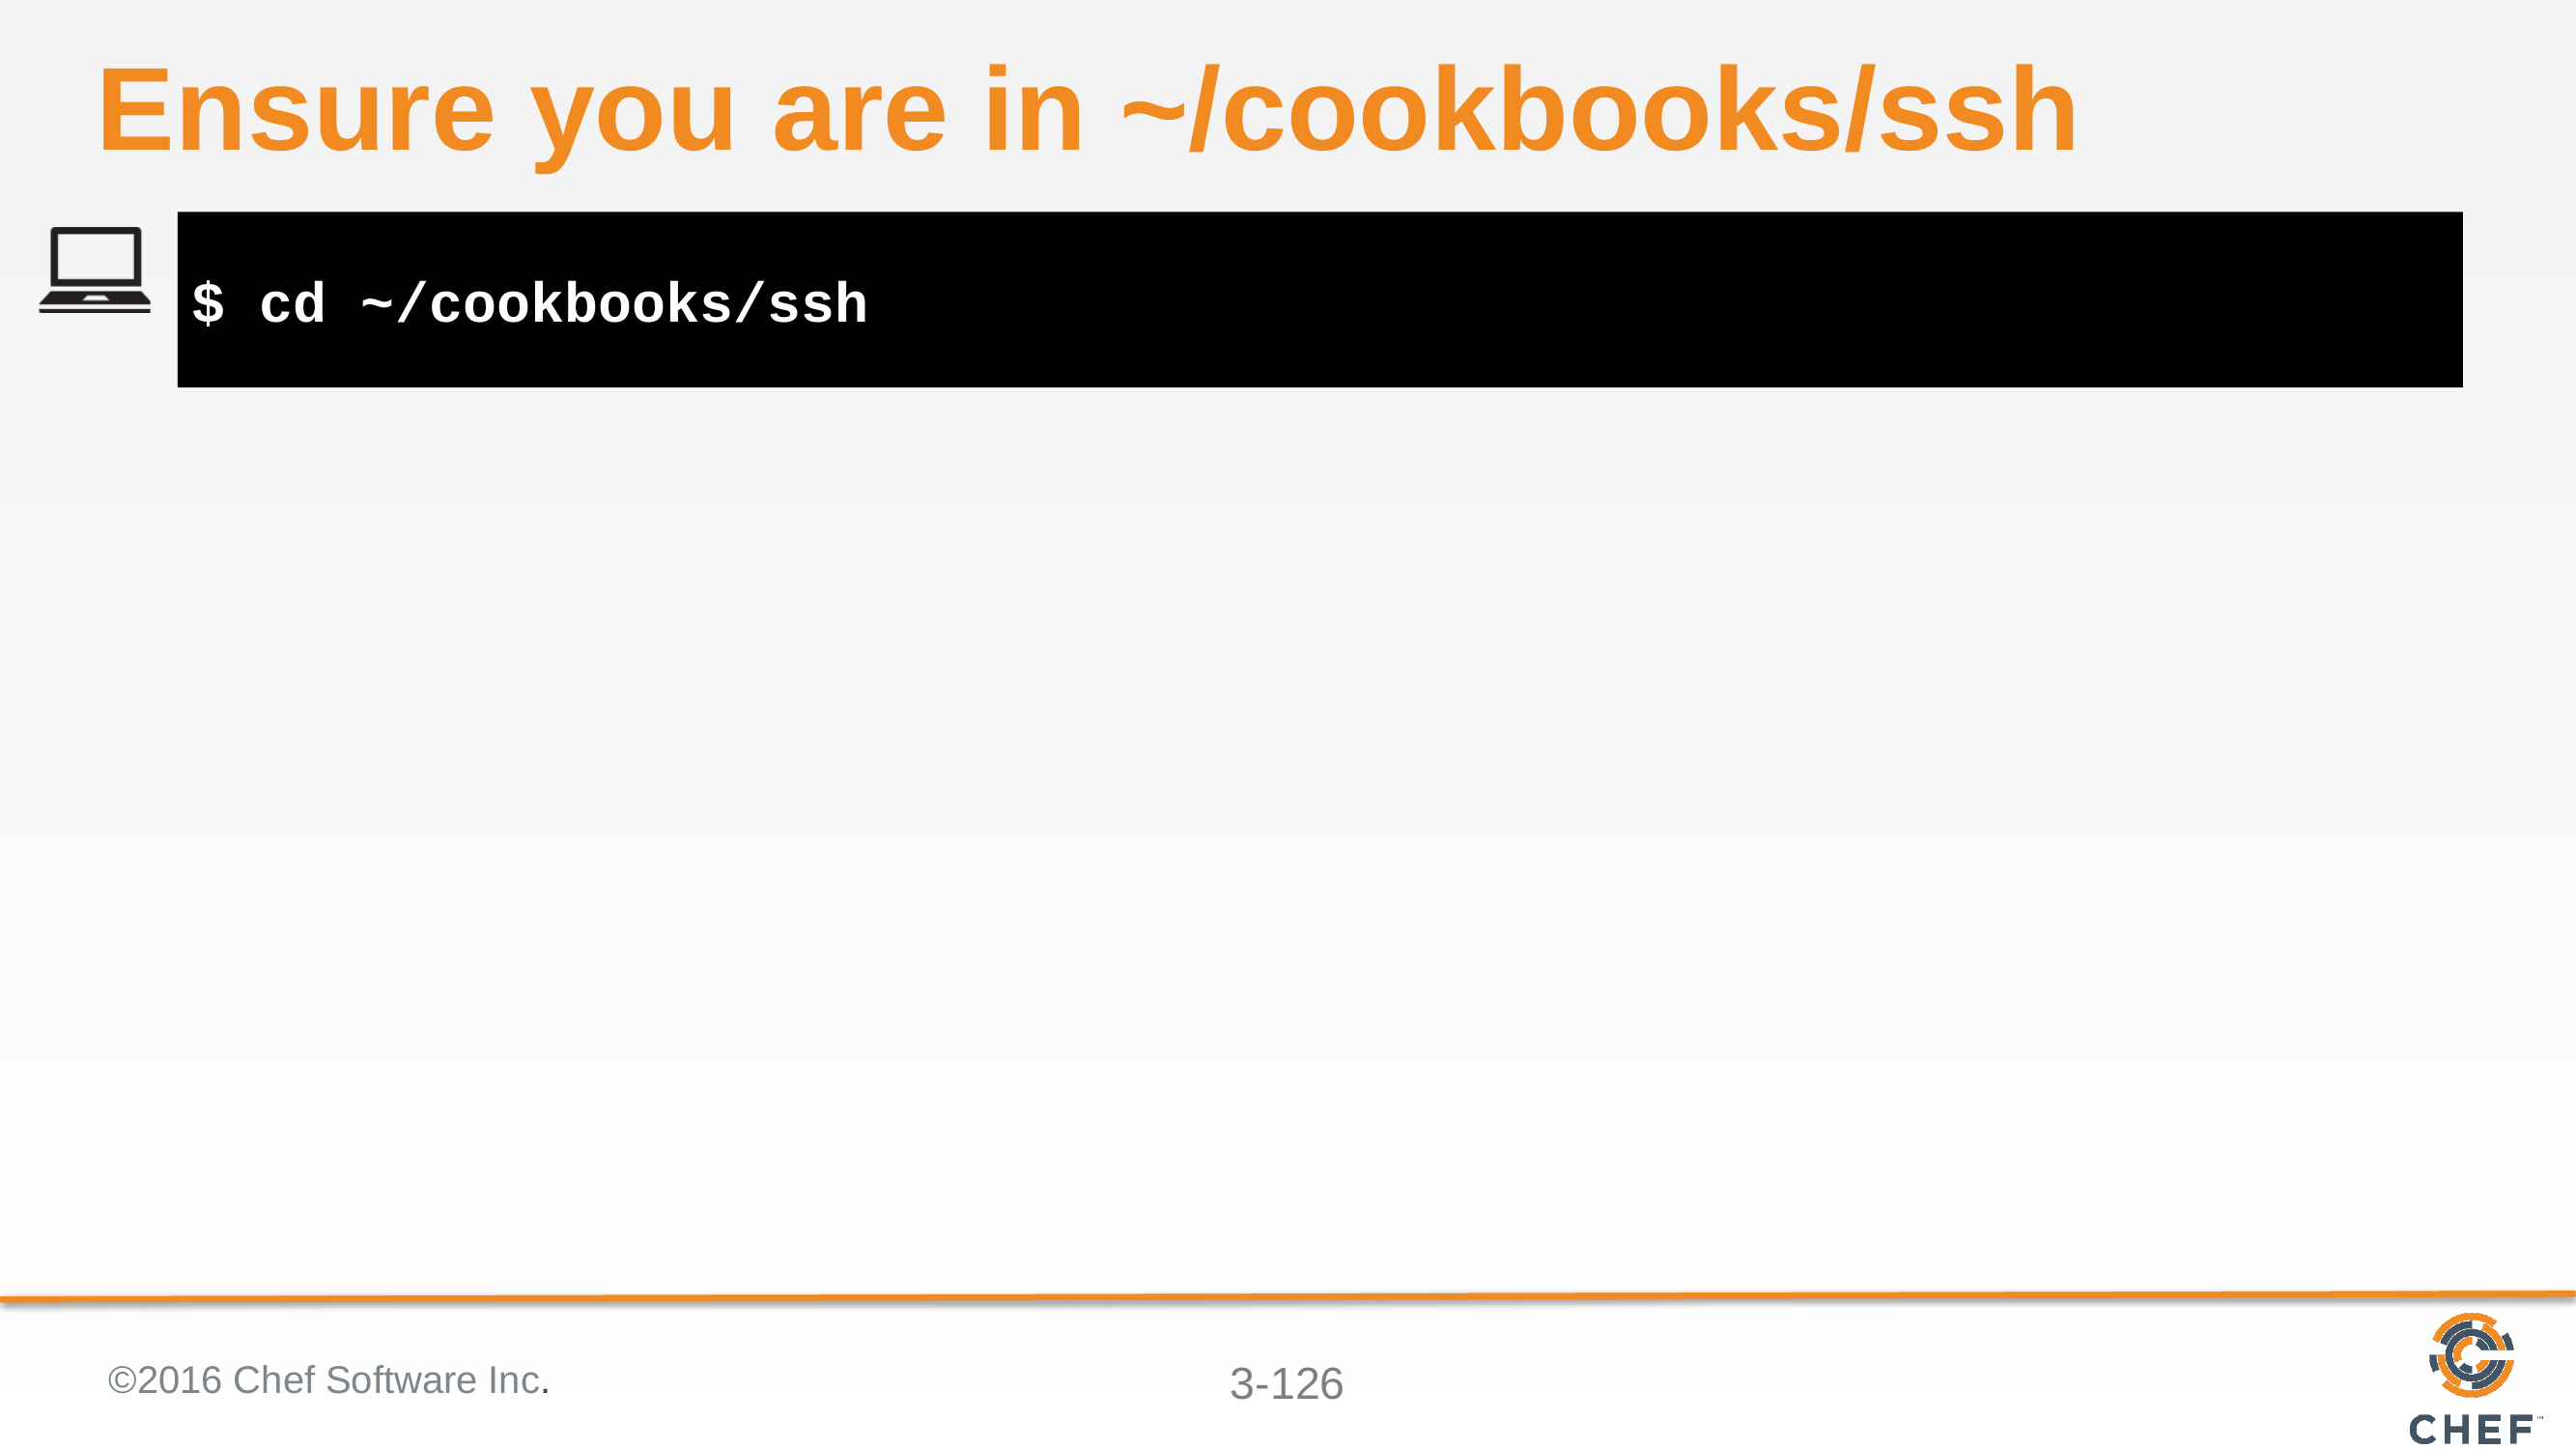

# Ensure you are in ~/cookbooks/ssh
$ cd ~/cookbooks/ssh